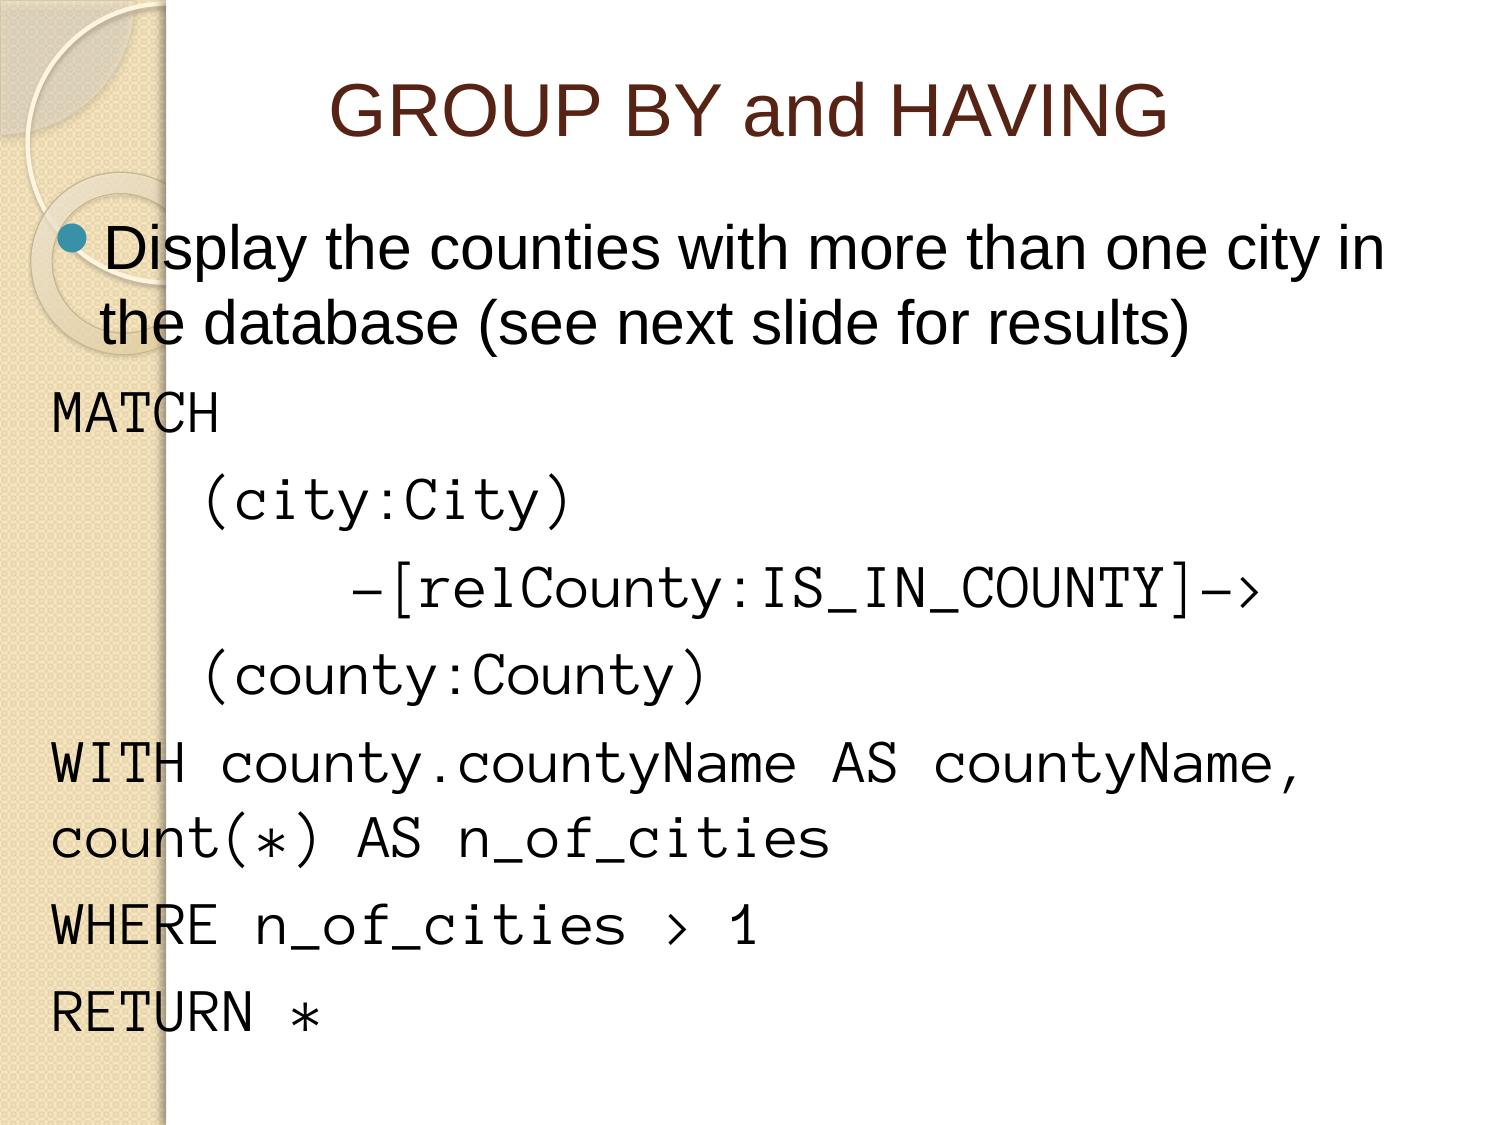

# GROUP BY and HAVING
Display the counties with more than one city in the database (see next slide for results)
MATCH
	(city:City)
		-[relCounty:IS_IN_COUNTY]->
	(county:County)
WITH county.countyName AS countyName, count(*) AS n_of_cities
WHERE n_of_cities > 1
RETURN *